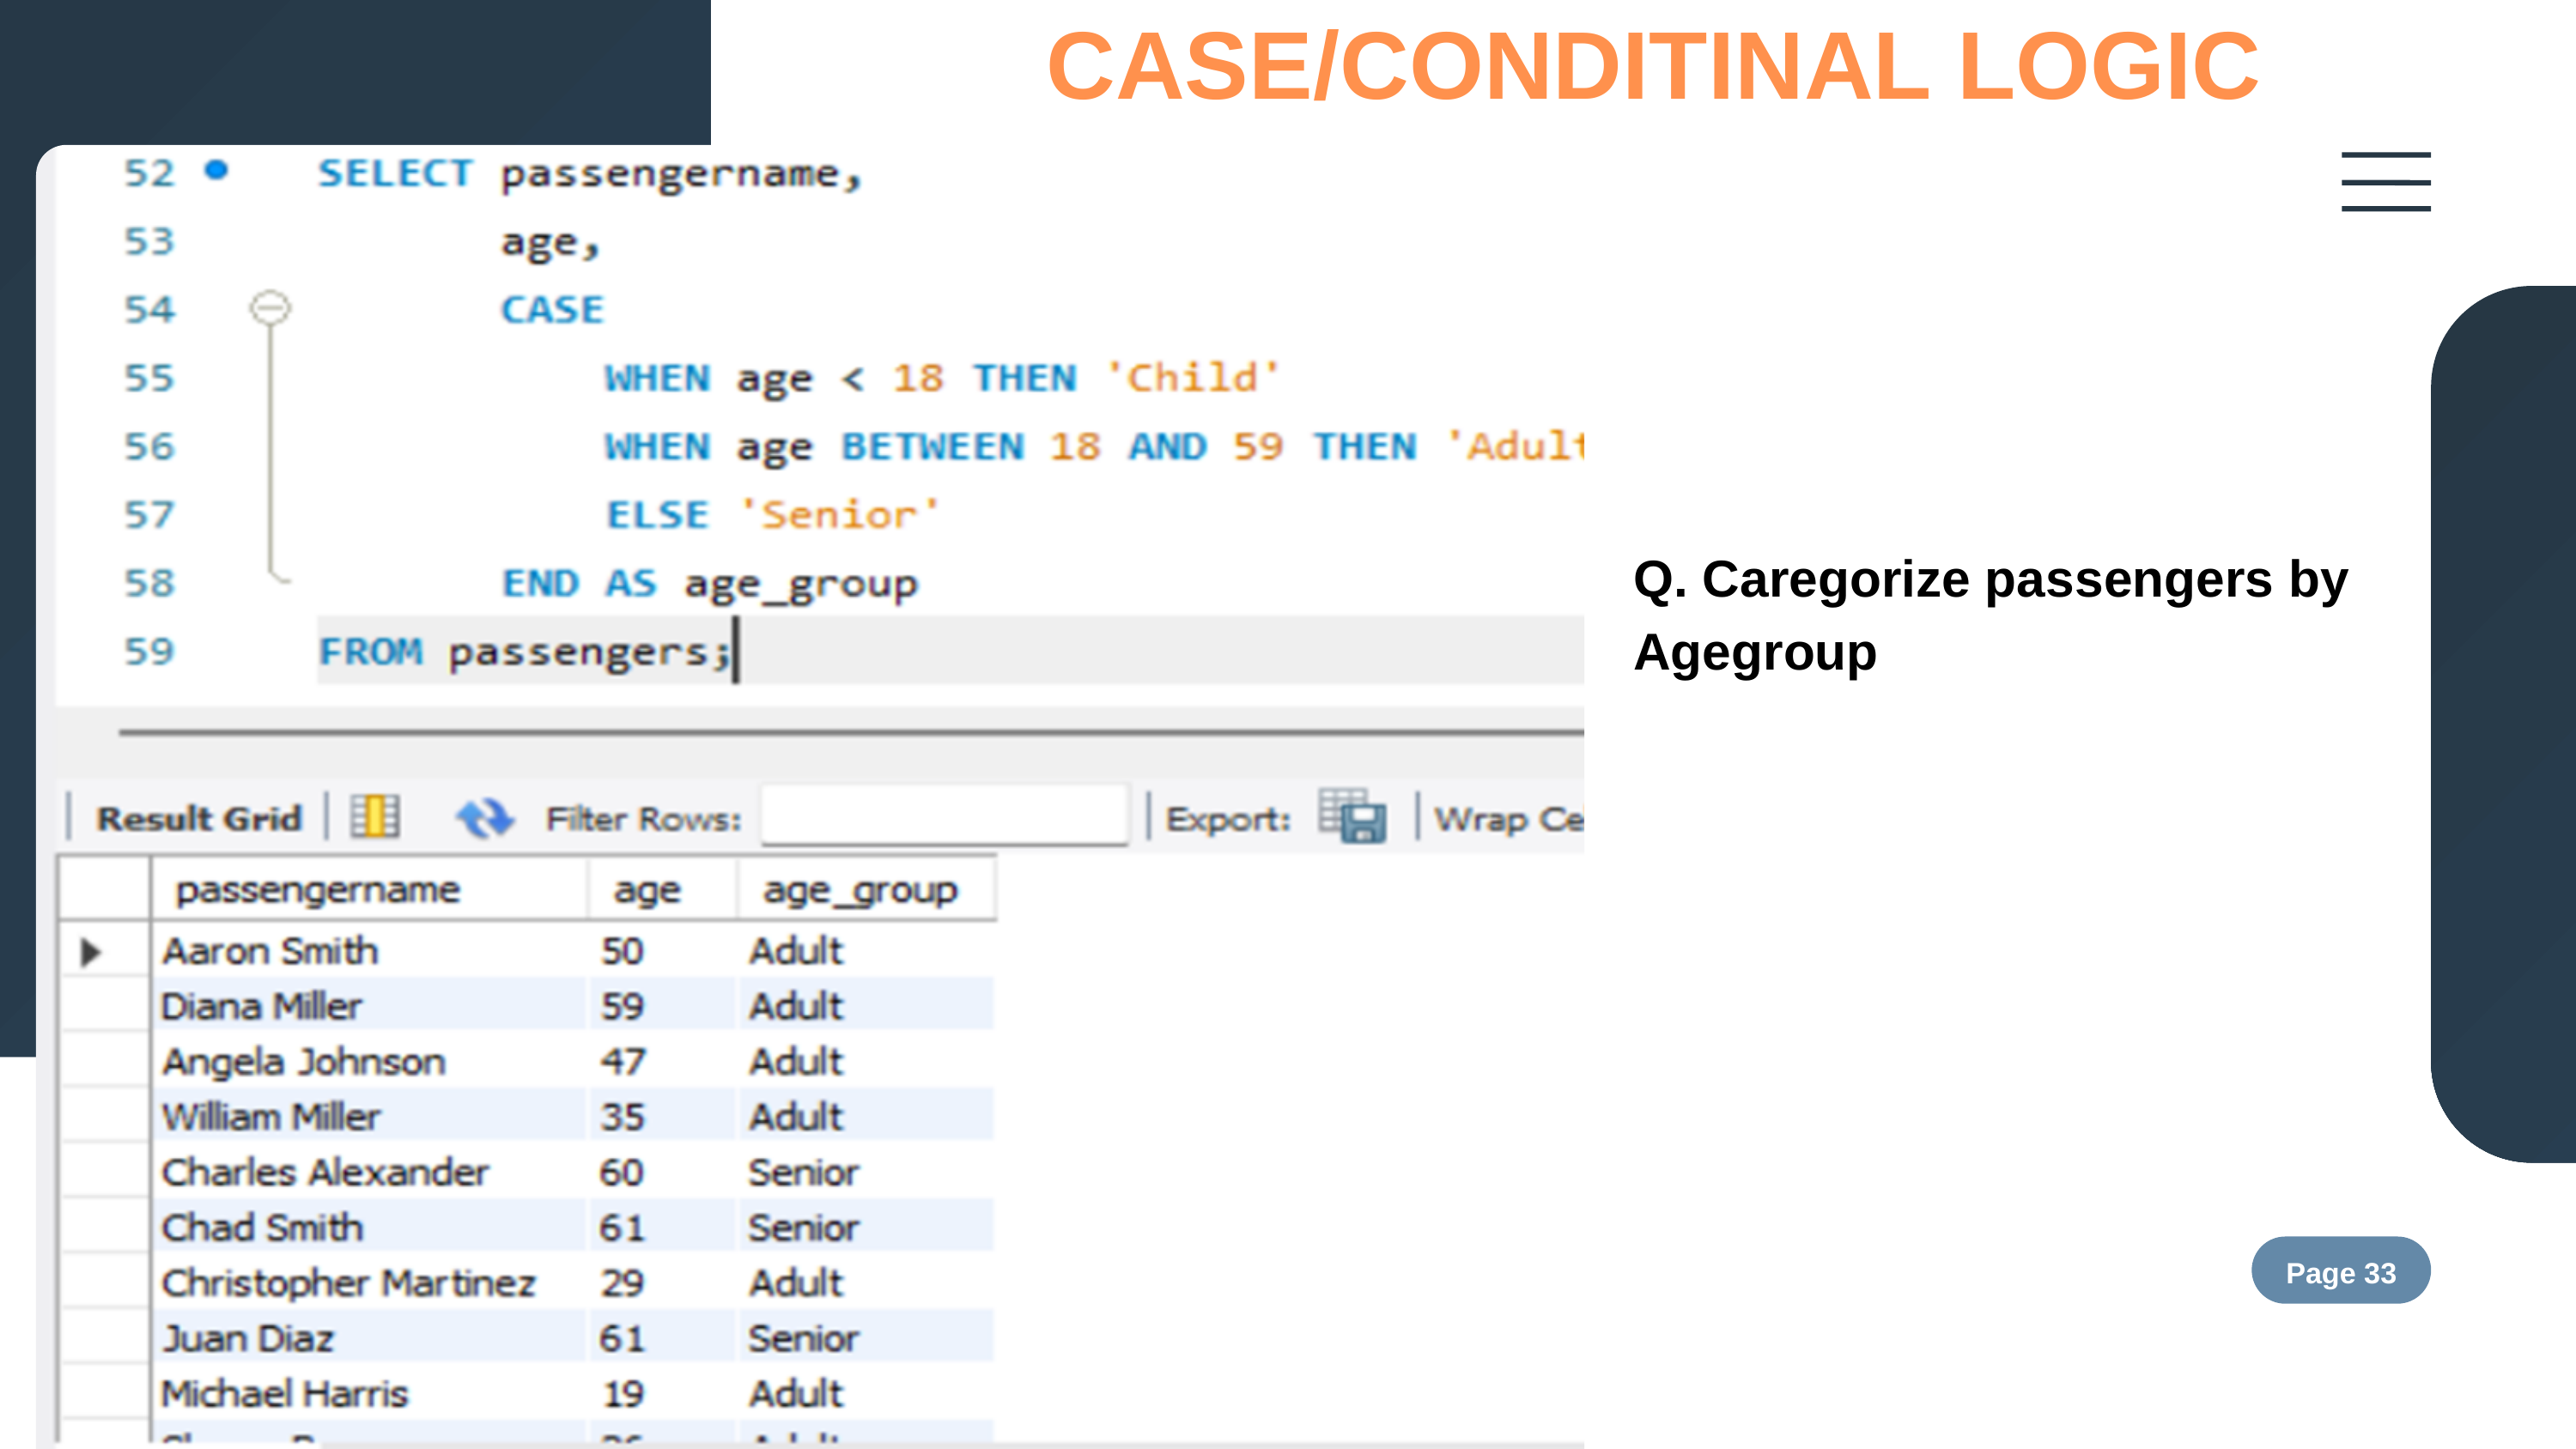

CASE/CONDITINAL LOGIC

Q. Caregorize passengers by Agegroup

Page 33